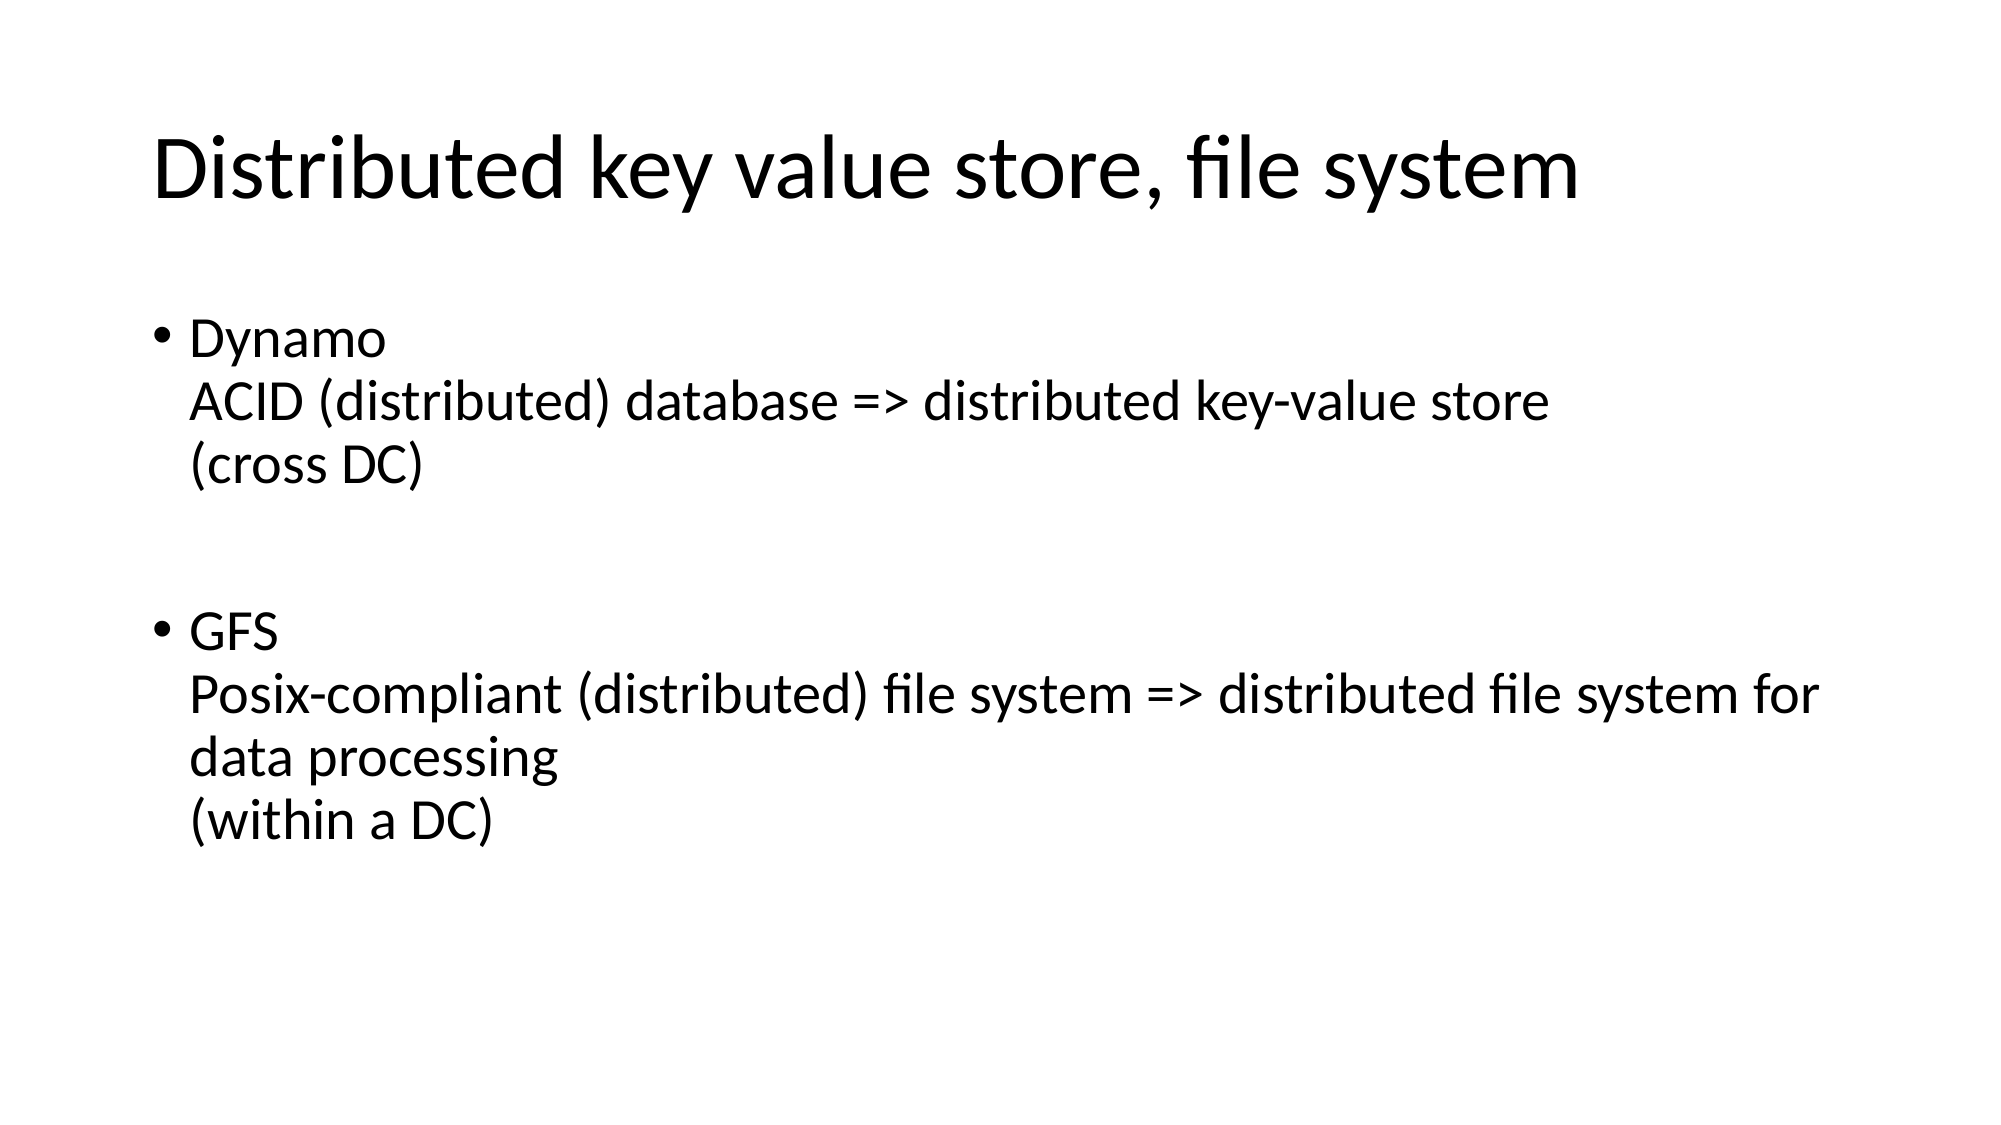

# Distributed key value store, file system
Dynamo
ACID (distributed) database => distributed key-value store
(cross DC)

GFS
Posix-compliant (distributed) file system => distributed file system for data processing
(within a DC)